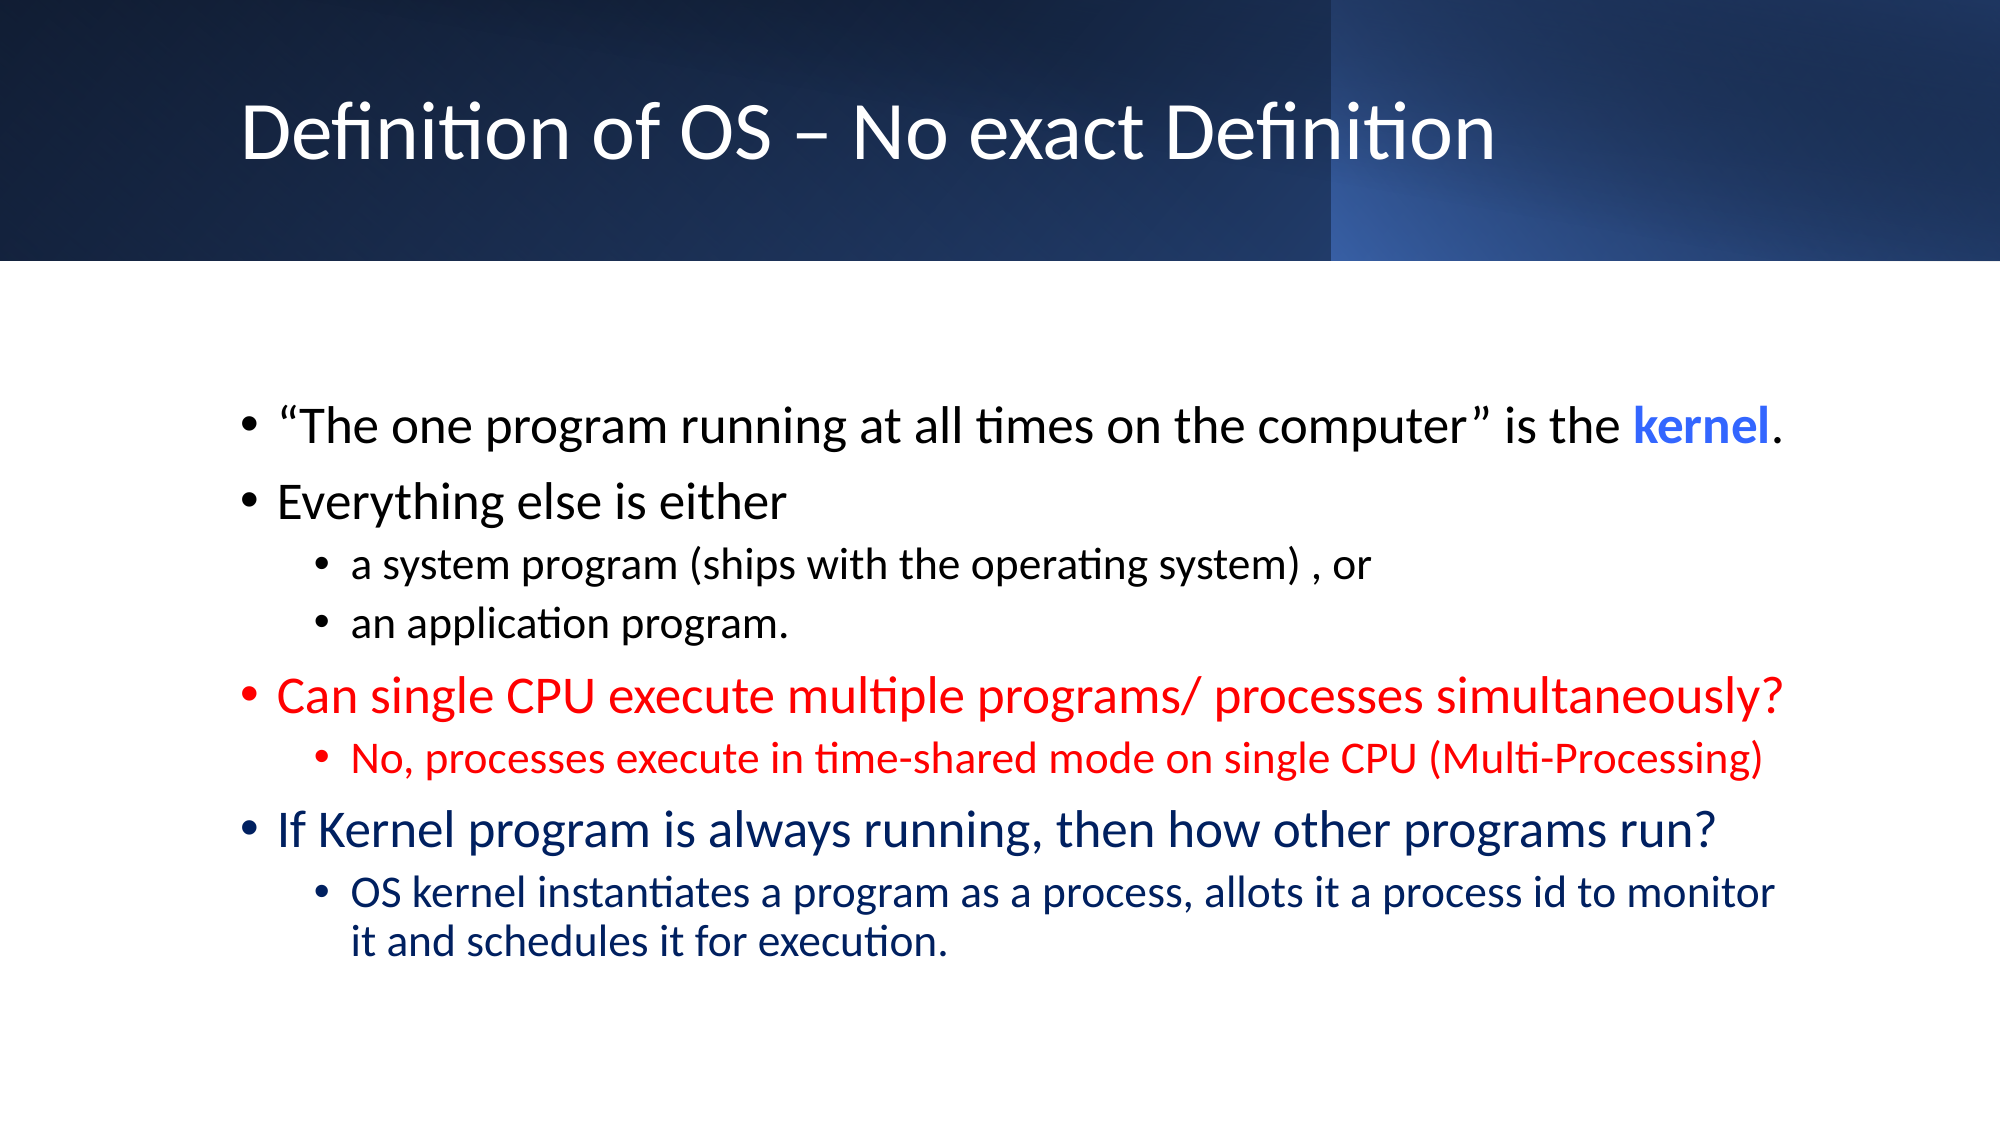

# Definition of OS – No exact Definition
“The one program running at all times on the computer” is the kernel.
Everything else is either
a system program (ships with the operating system) , or
an application program.
Can single CPU execute multiple programs/ processes simultaneously?
No, processes execute in time-shared mode on single CPU (Multi-Processing)
If Kernel program is always running, then how other programs run?
OS kernel instantiates a program as a process, allots it a process id to monitor it and schedules it for execution.